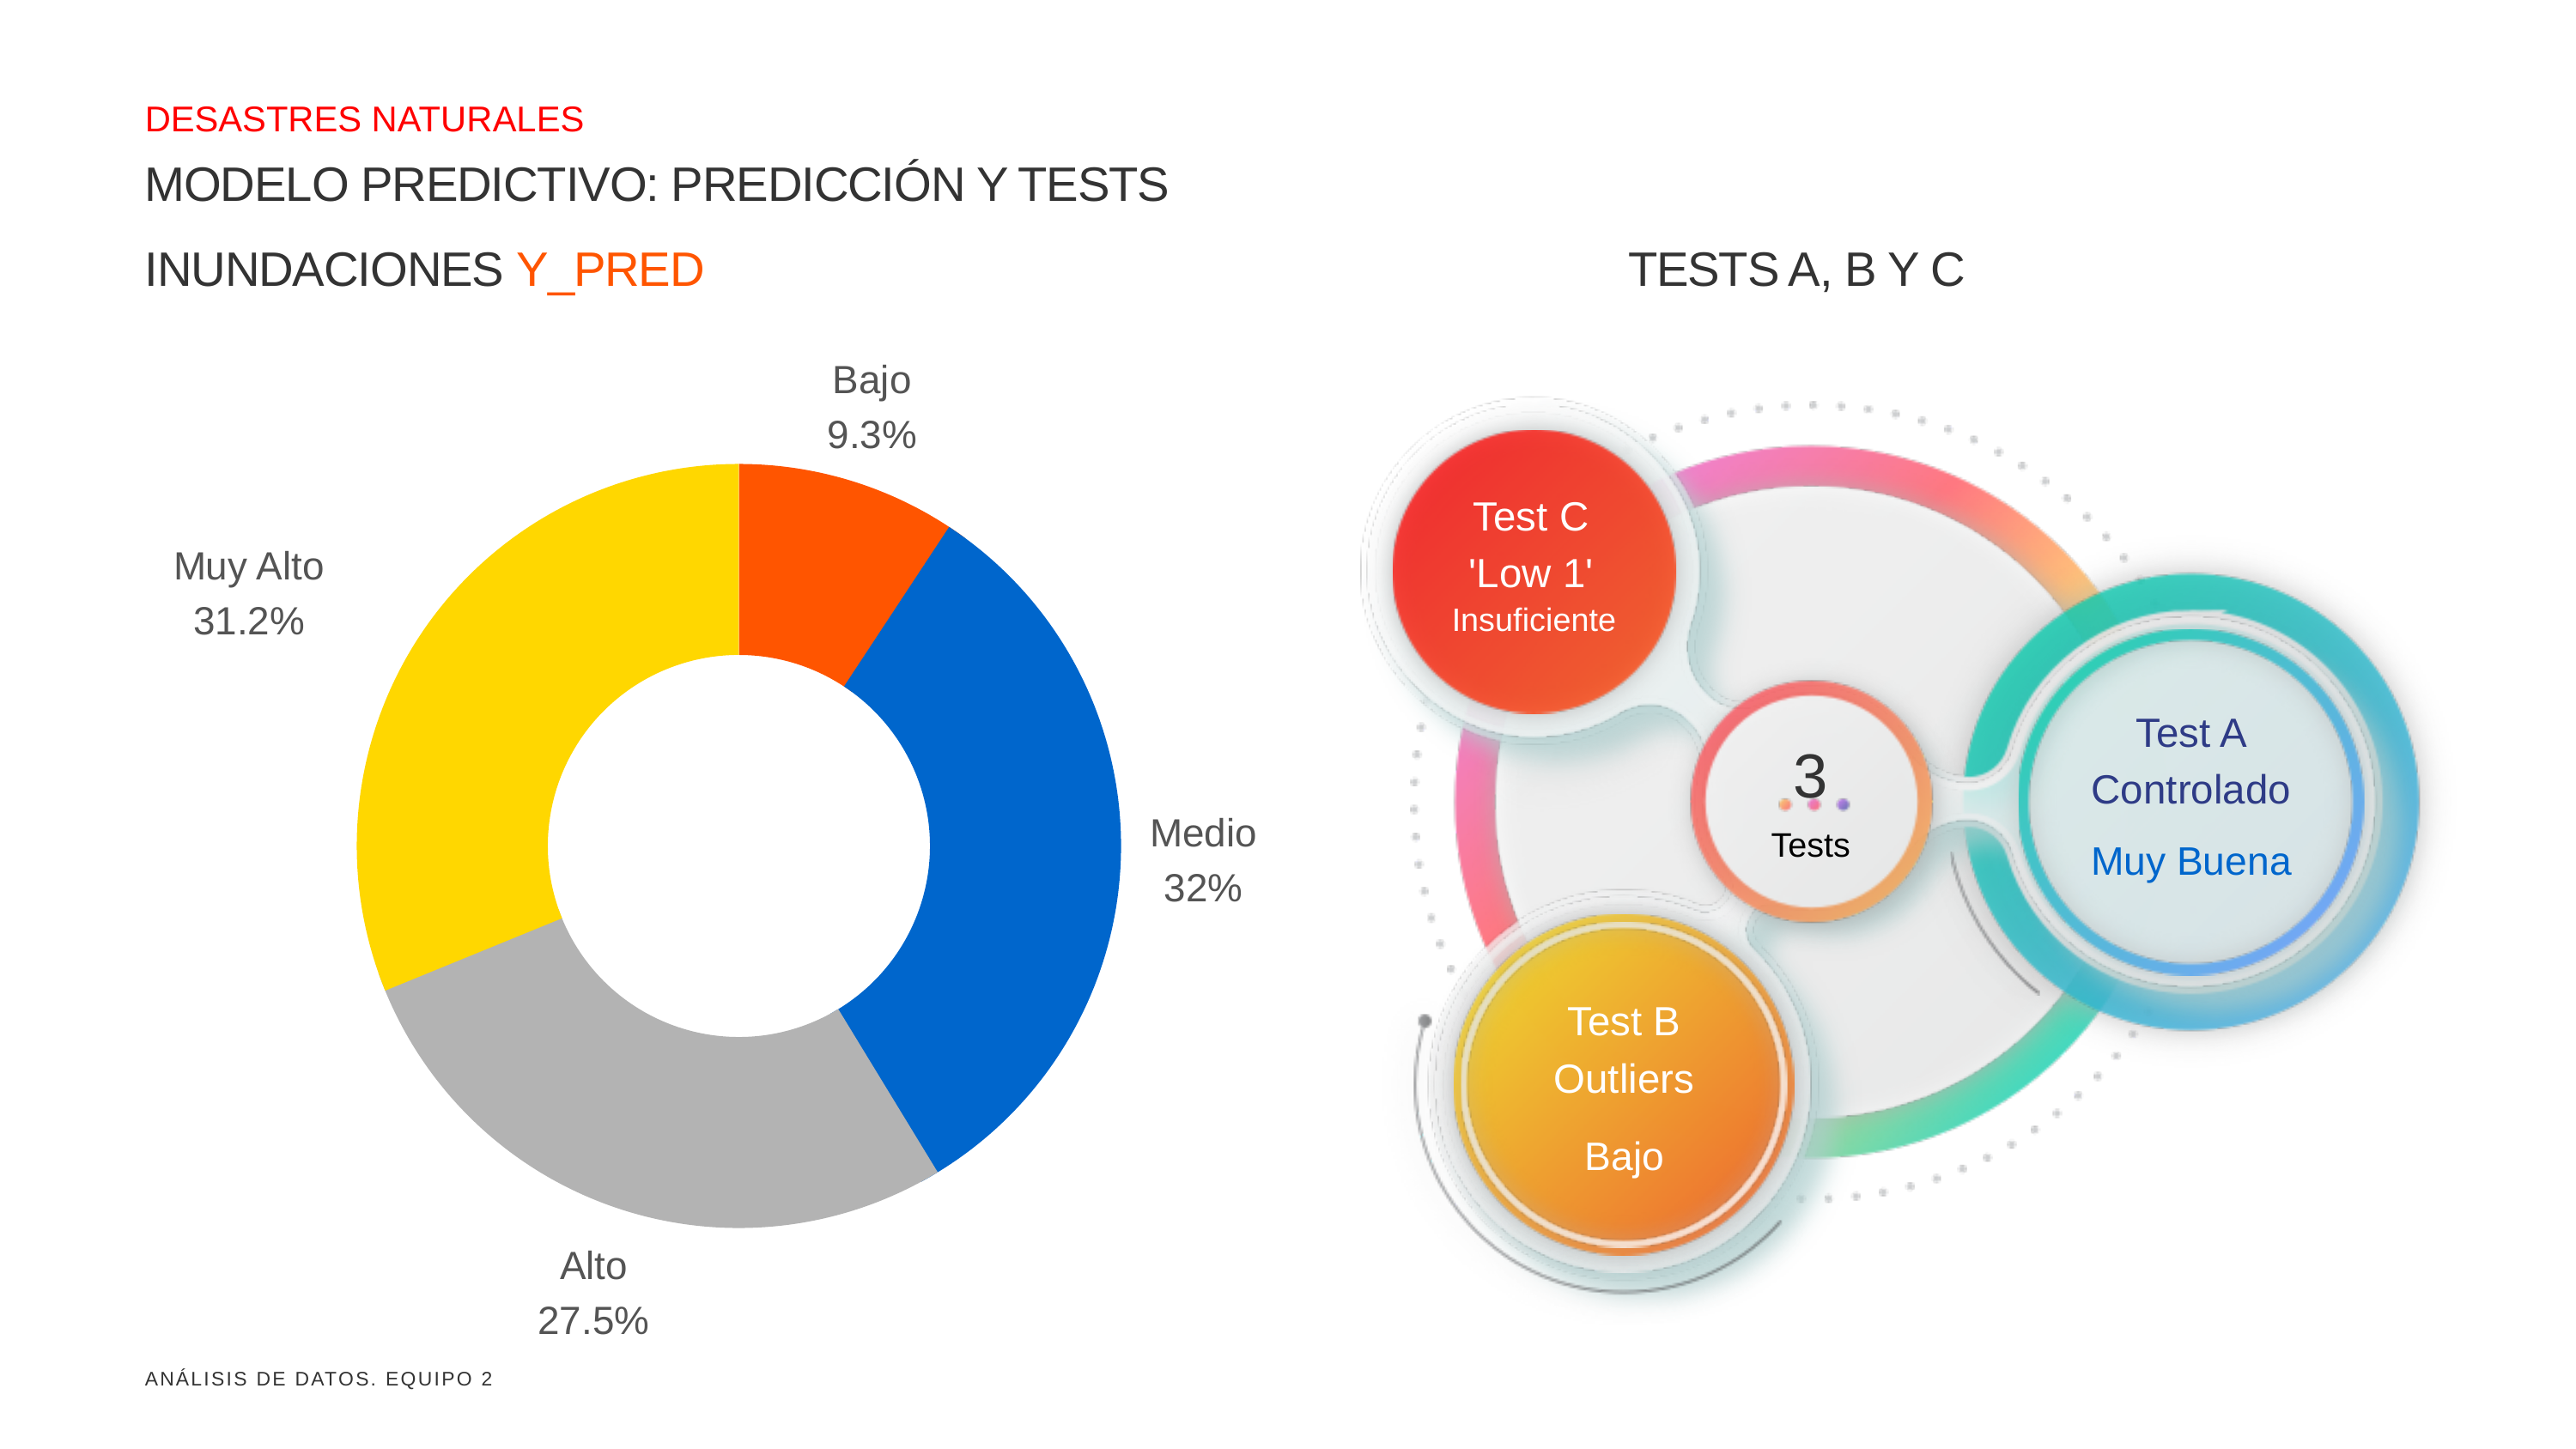

DESASTRES NATURALES
MODELO PREDICTIVO: PREDICCIÓN Y TESTS
INUNDACIONES Y_PRED
TESTS A, B Y C
Bajo
9.3%

Muy Alto
31.2%
Medio
32%
Alto
27.5%

Test C
'Low 1'

Insuficiente

Test A
Controlado
3

Tests
Muy Buena

Test B
Outliers

Bajo
ANÁLISIS DE DATOS. EQUIPO 2